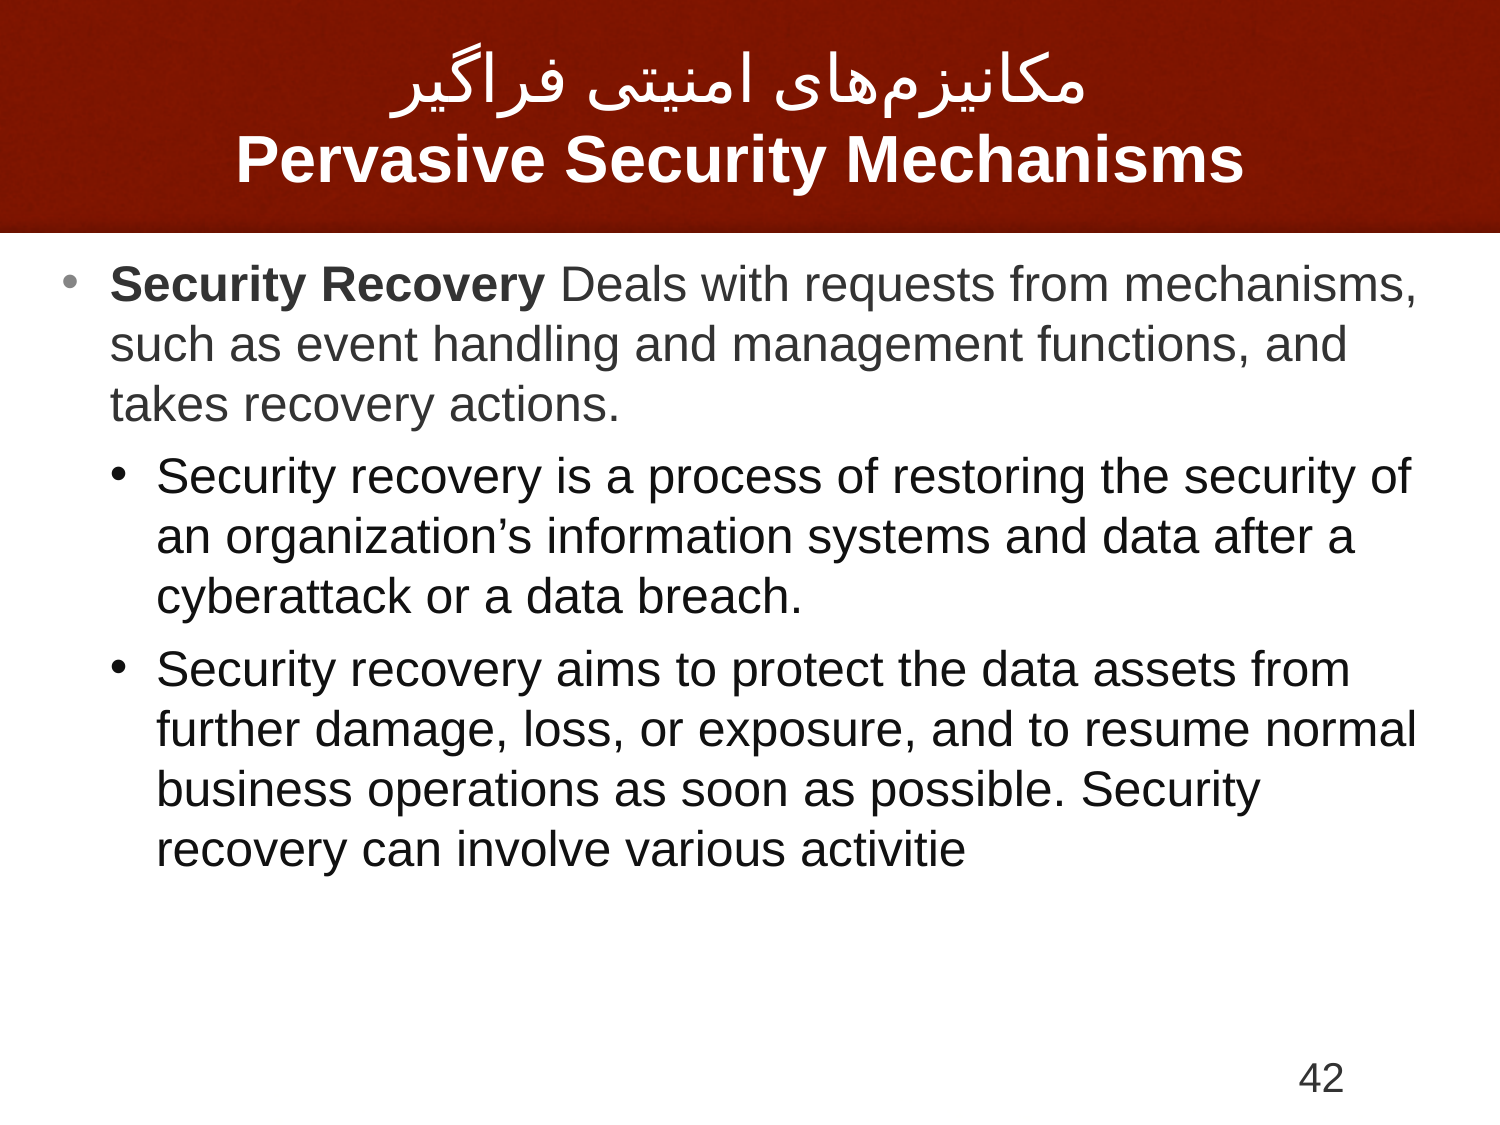

# مکانیزم‌های امنیتی فراگیر Pervasive Security Mechanisms
Security Recovery Deals with requests from mechanisms, such as event handling and management functions, and takes recovery actions.
Security recovery is a process of restoring the security of an organization’s information systems and data after a cyberattack or a data breach.
Security recovery aims to protect the data assets from further damage, loss, or exposure, and to resume normal business operations as soon as possible. Security recovery can involve various activitie
42